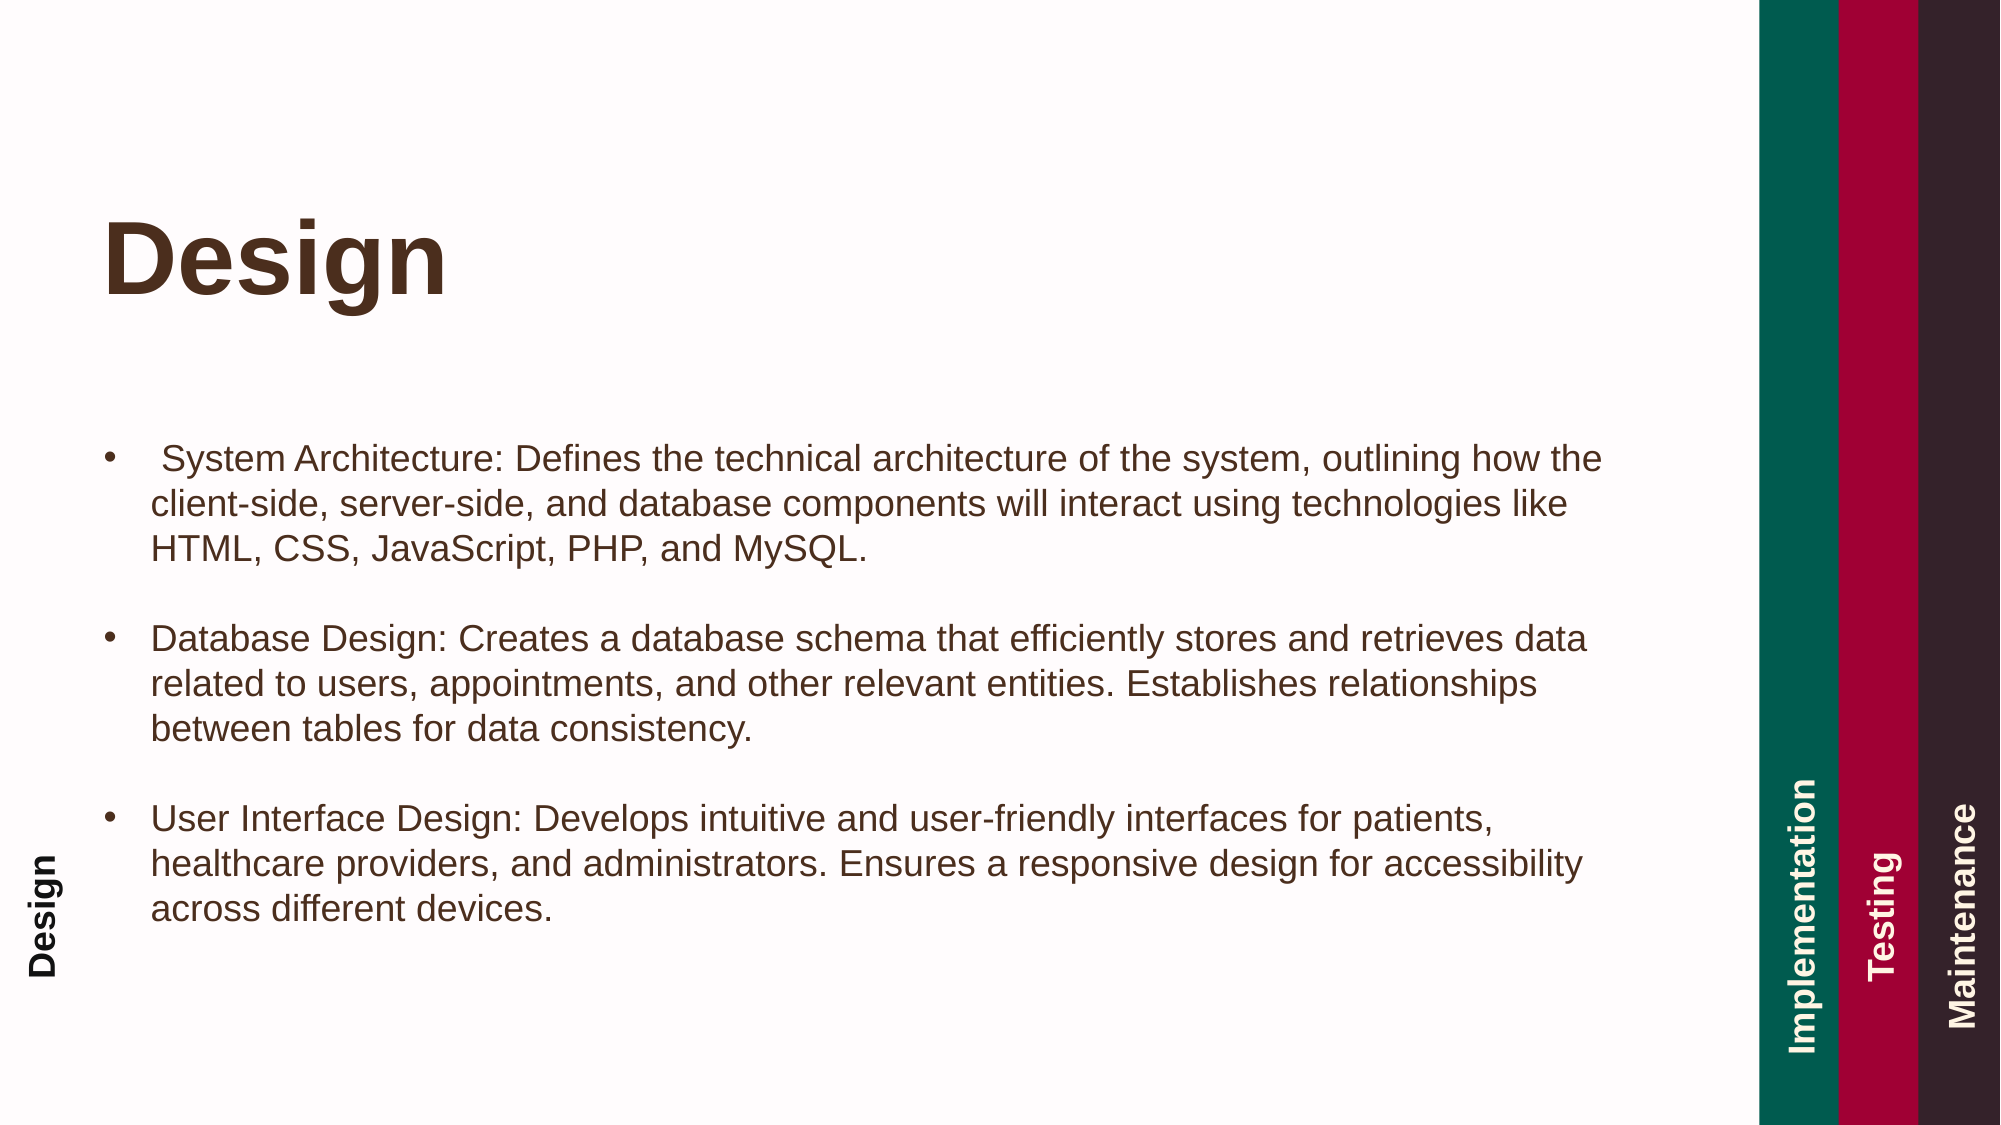

Design
 System Architecture: Defines the technical architecture of the system, outlining how the client-side, server-side, and database components will interact using technologies like HTML, CSS, JavaScript, PHP, and MySQL.

Database Design: Creates a database schema that efficiently stores and retrieves data related to users, appointments, and other relevant entities. Establishes relationships between tables for data consistency.

User Interface Design: Develops intuitive and user-friendly interfaces for patients, healthcare providers, and administrators. Ensures a responsive design for accessibility across different devices.
Design
Implementation
Testing
Maintenance